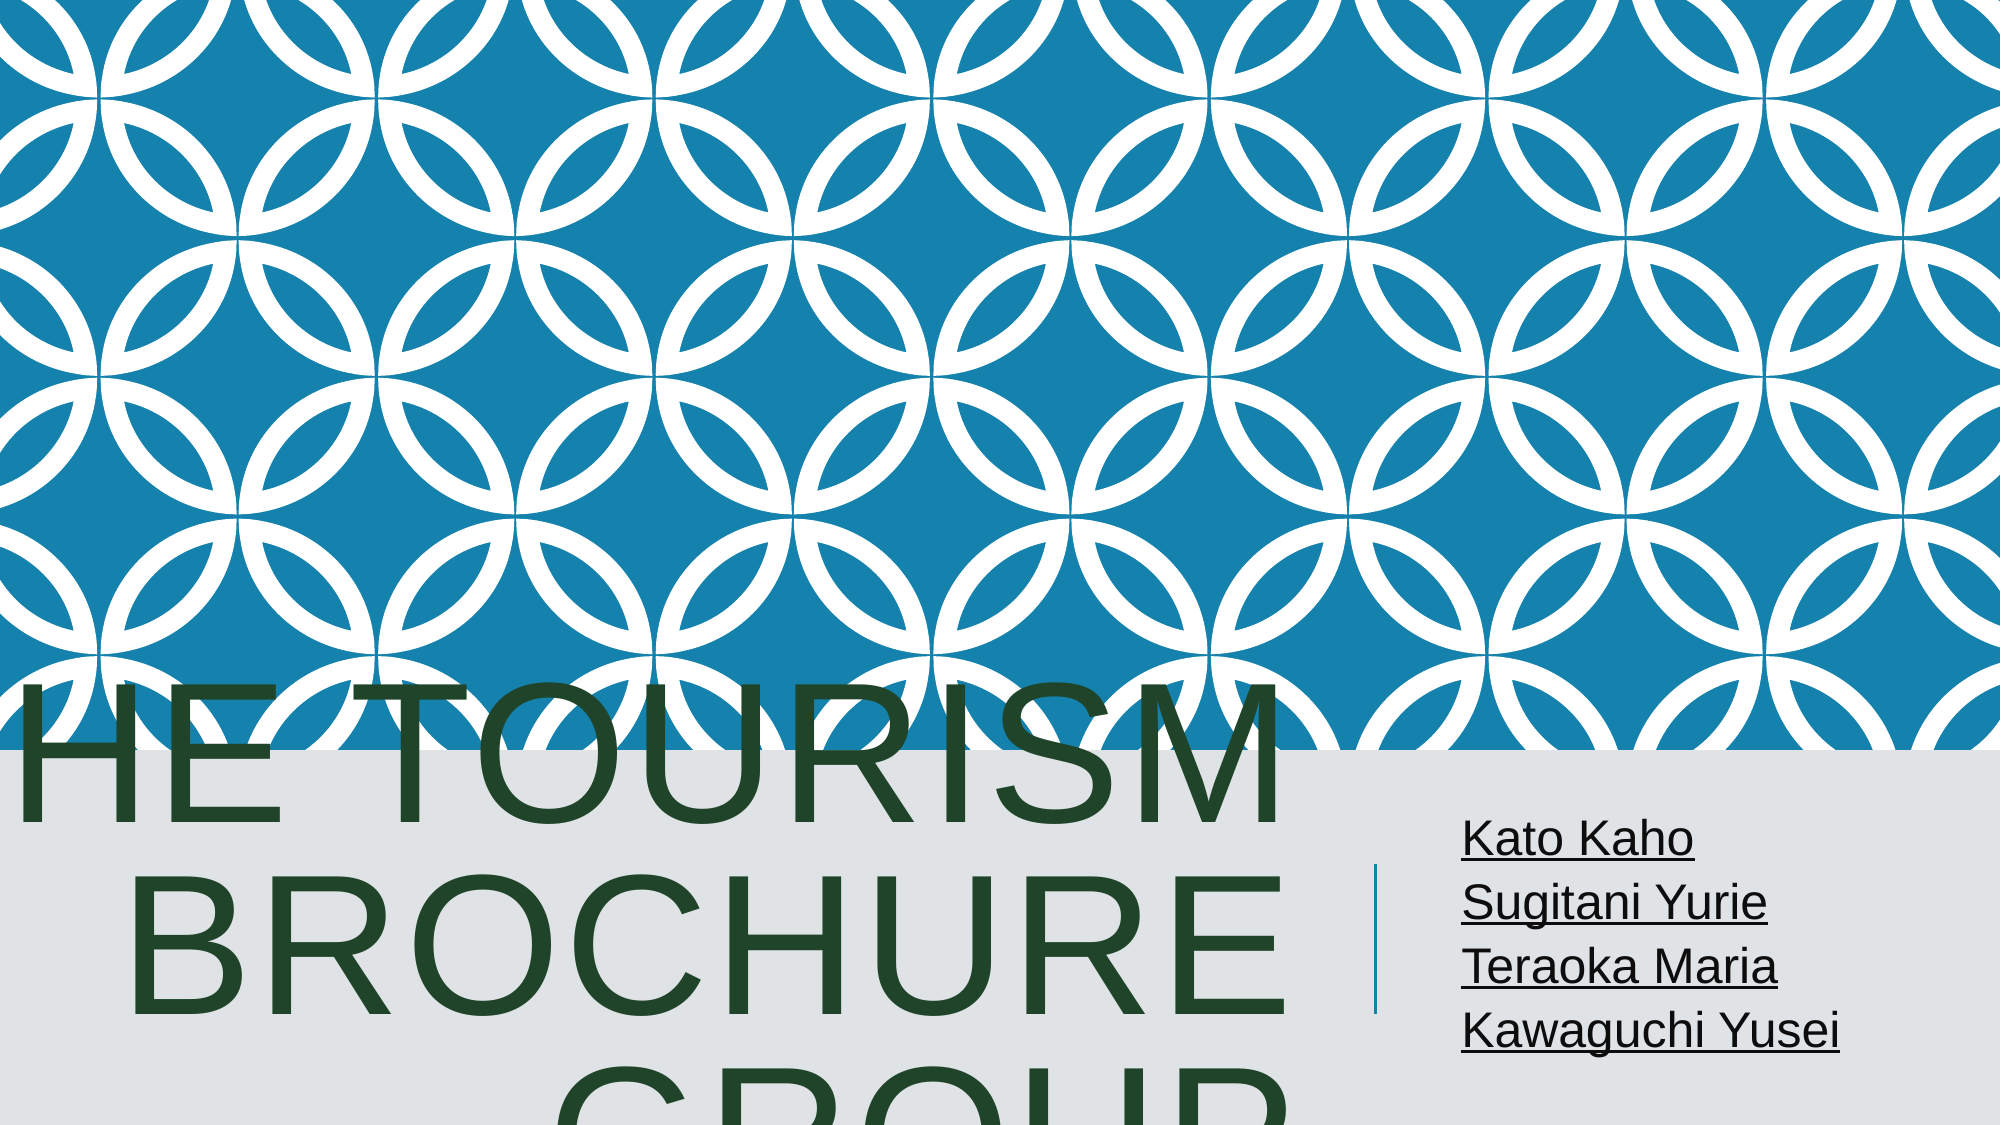

Kato Kaho
Sugitani Yurie
Teraoka Maria
Kawaguchi Yusei
# The tourism brochure group